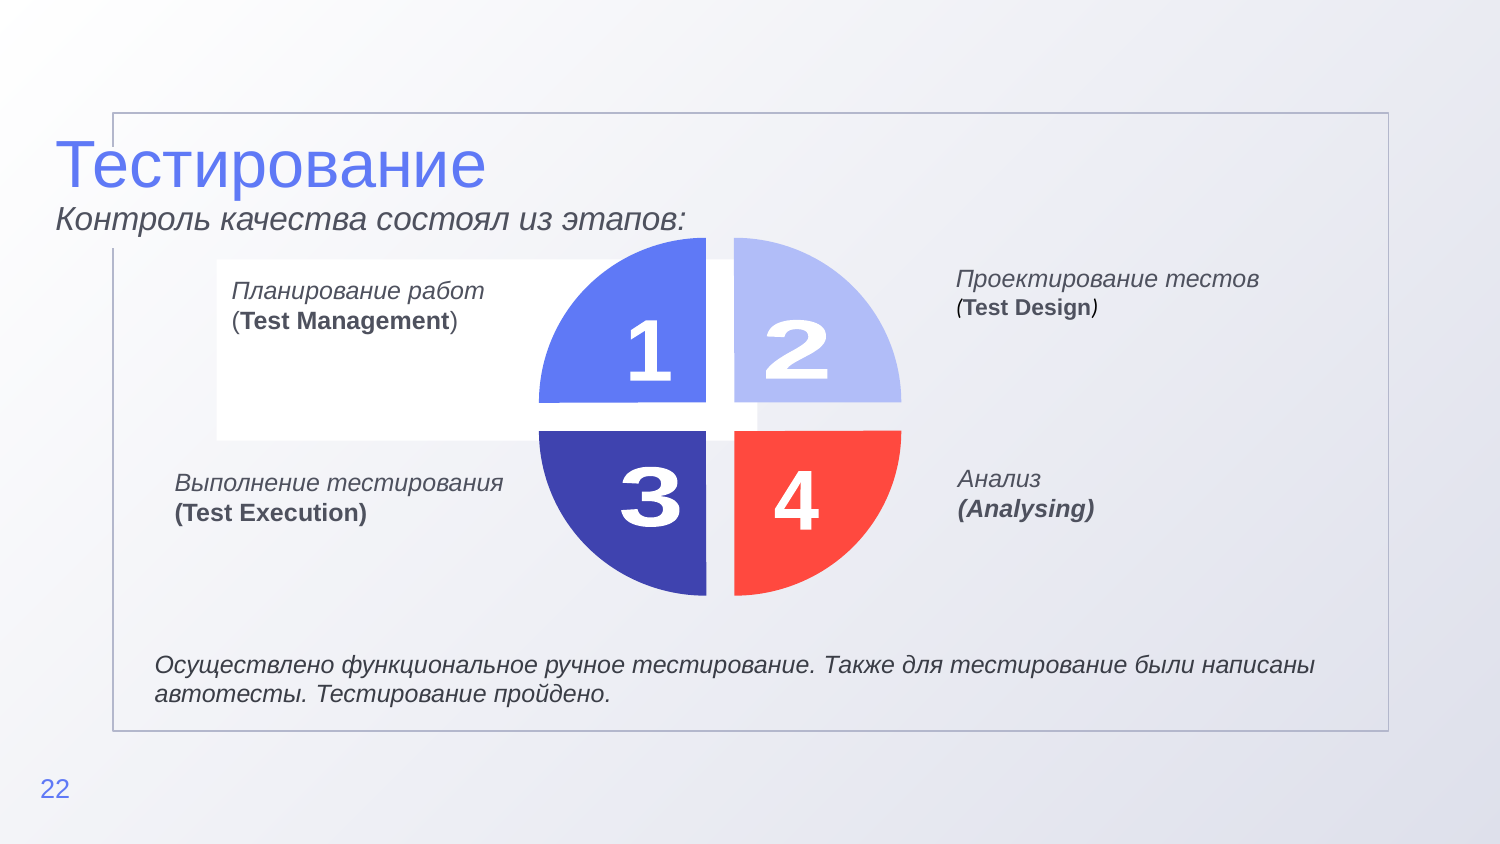

# Тестирование Контроль качества состоял из этапов:

Проектирование тестов
(Test Design)

Планирование работ (Test Management)

2
1
Анализ
(Analysing)

Выполнение тестирования (Test Execution)

3
4
Осуществлено функциональное ручное тестирование. Также для тестирование были написаны автотесты. Тестирование пройдено.
22